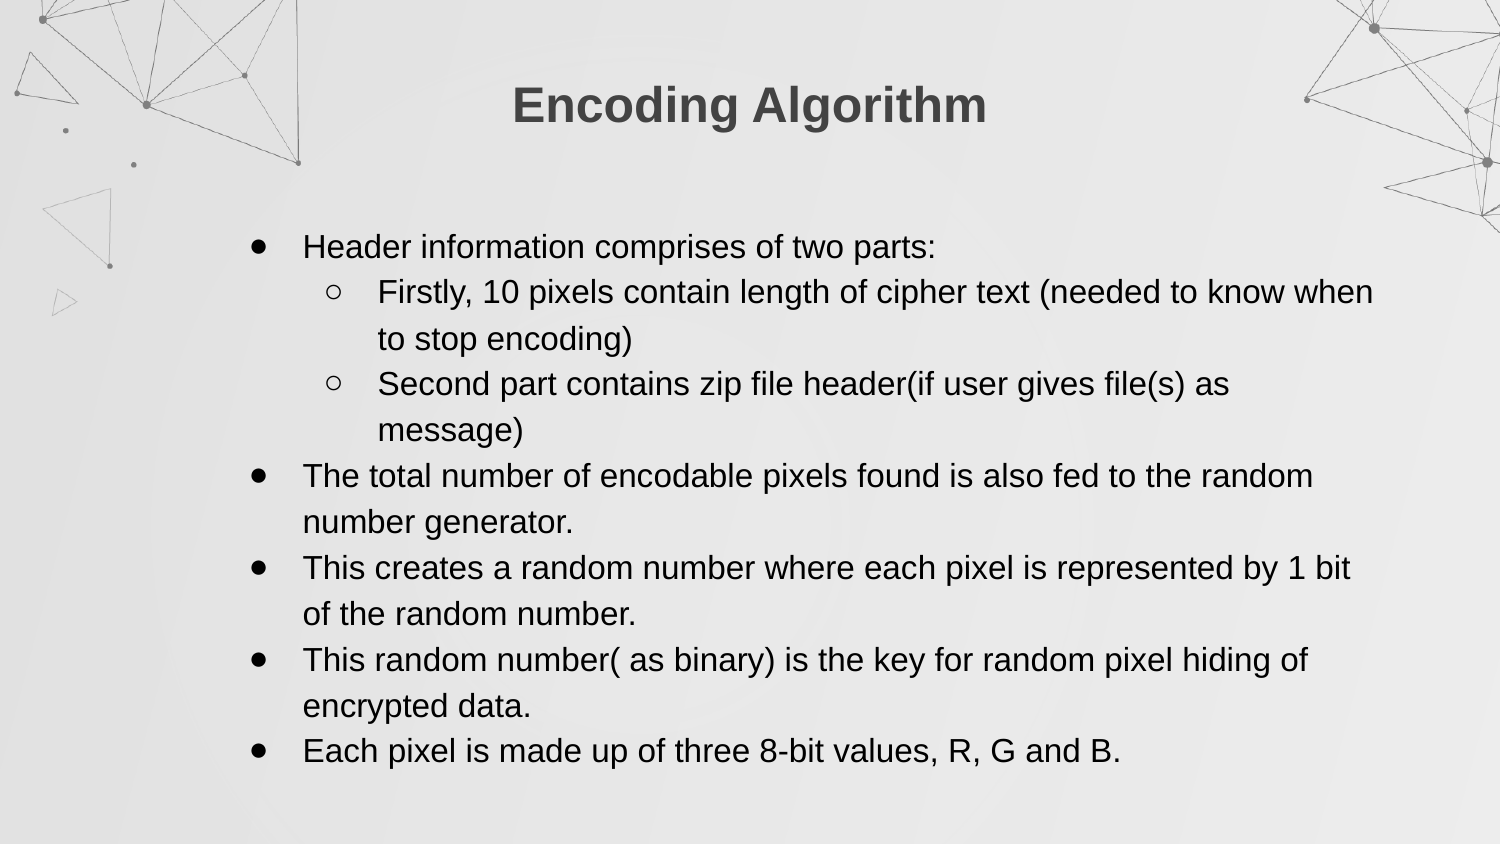

Encoding Algorithm
Header information comprises of two parts:
Firstly, 10 pixels contain length of cipher text (needed to know when to stop encoding)
Second part contains zip file header(if user gives file(s) as message)
The total number of encodable pixels found is also fed to the random number generator.
This creates a random number where each pixel is represented by 1 bit of the random number.
This random number( as binary) is the key for random pixel hiding of encrypted data.
Each pixel is made up of three 8-bit values, R, G and B.